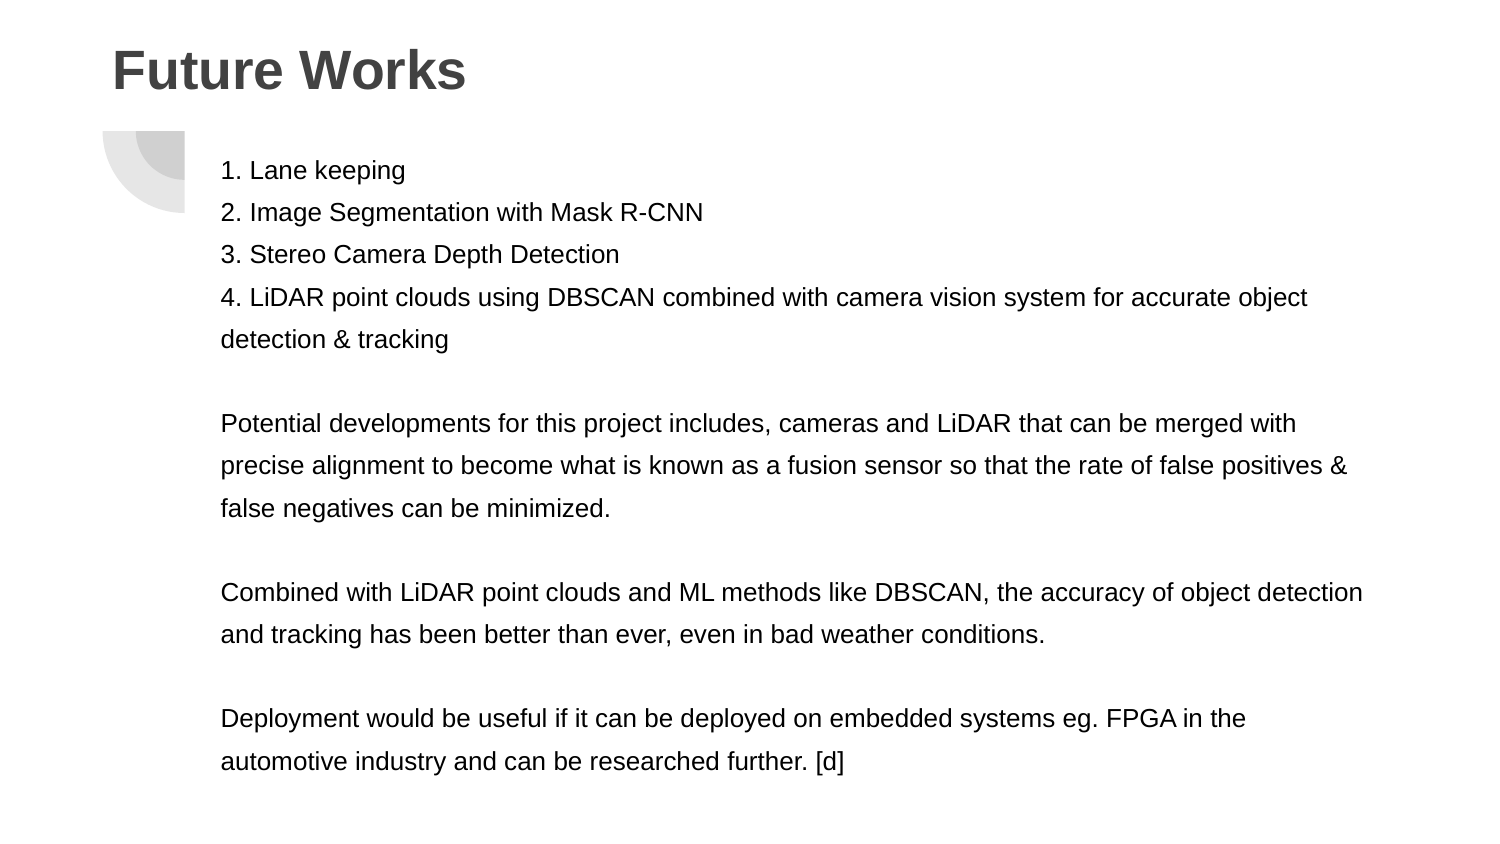

# Future Works
1. Lane keeping
2. Image Segmentation with Mask R-CNN
3. Stereo Camera Depth Detection
4. LiDAR point clouds using DBSCAN combined with camera vision system for accurate object detection & tracking

Potential developments for this project includes, cameras and LiDAR that can be merged with precise alignment to become what is known as a fusion sensor so that the rate of false positives & false negatives can be minimized.

Combined with LiDAR point clouds and ML methods like DBSCAN, the accuracy of object detection and tracking has been better than ever, even in bad weather conditions.

Deployment would be useful if it can be deployed on embedded systems eg. FPGA in the automotive industry and can be researched further. [d]